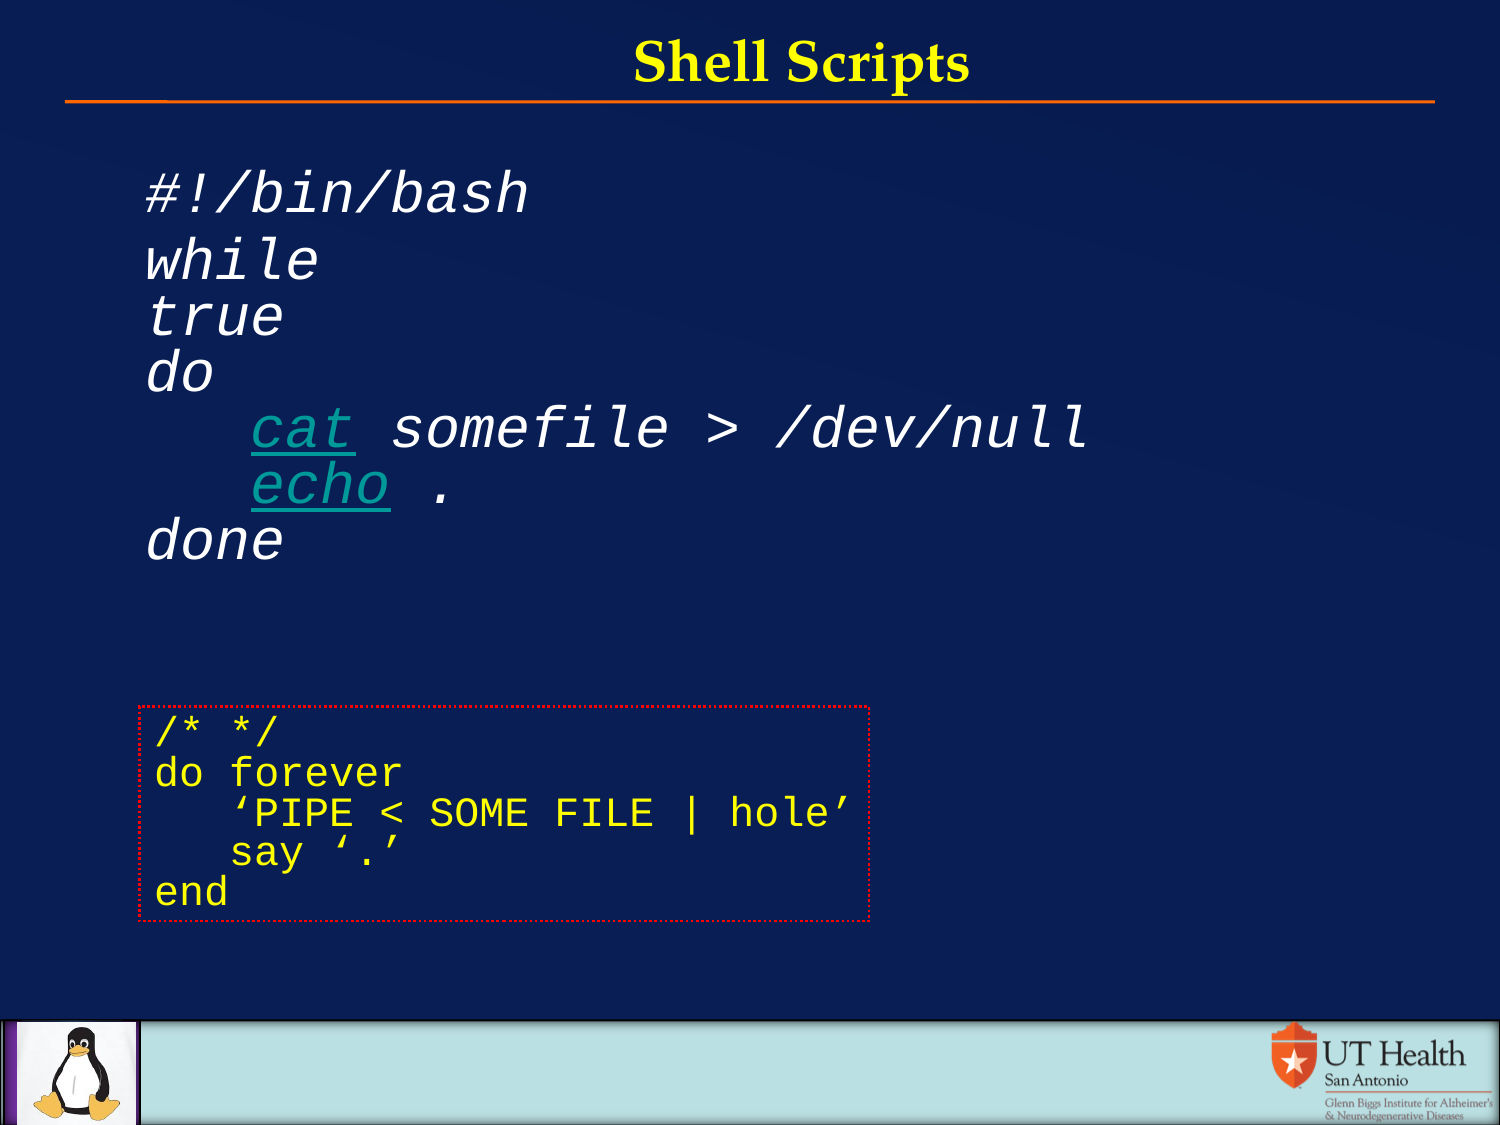

Shell Scripts

	#!/bin/bash
	while
	true
	do
	   cat somefile > /dev/null
	   echo .
	done

/* */
do forever
   ‘PIPE < SOME FILE | hole’
   say ‘.’
end